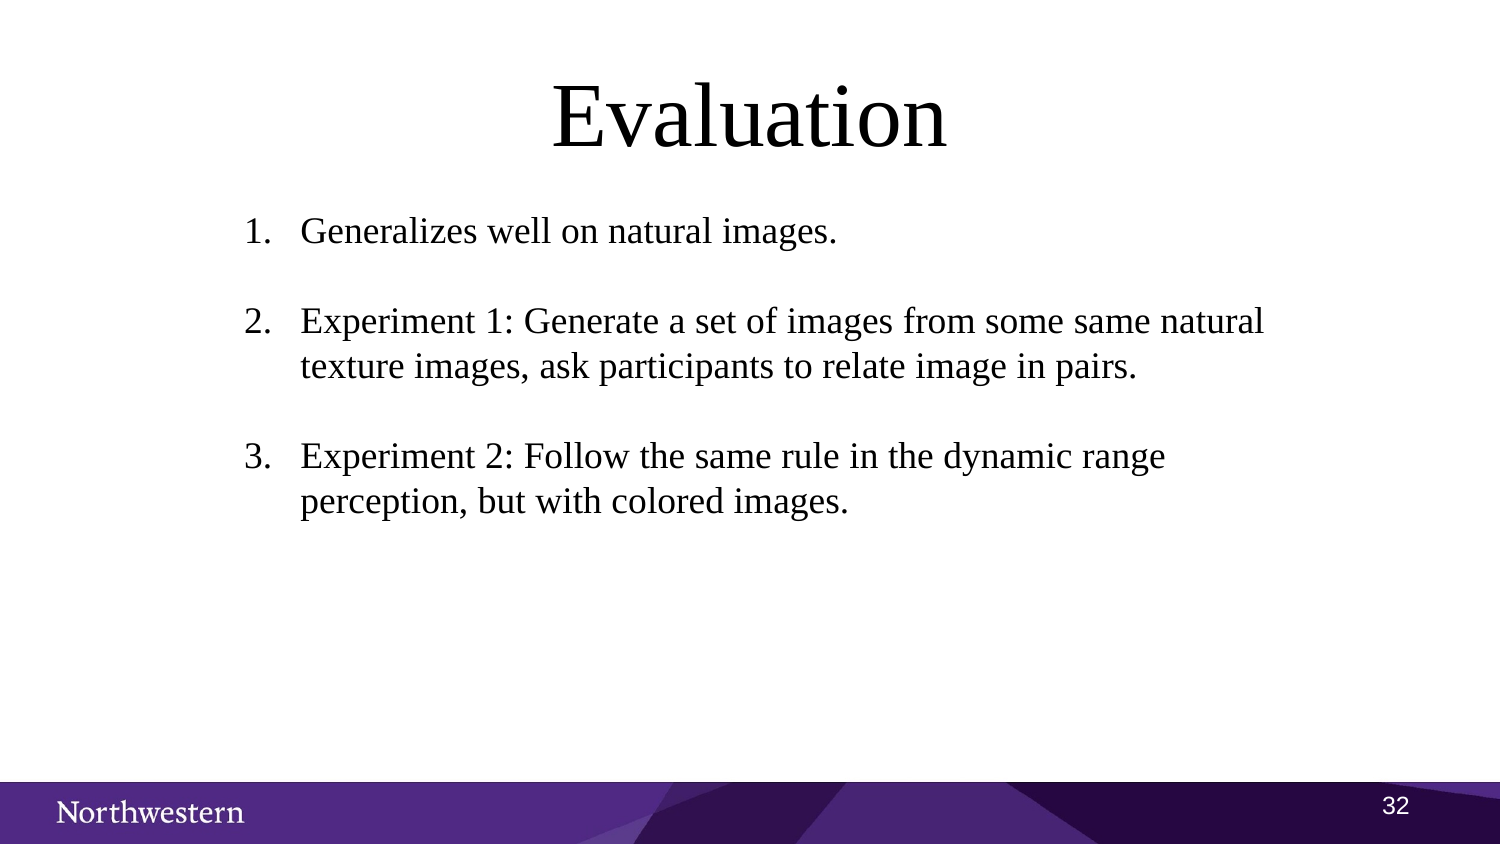

# Evaluation
Generalizes well on natural images.

Experiment 1: Generate a set of images from some same natural texture images, ask participants to relate image in pairs.

Experiment 2: Follow the same rule in the dynamic range perception, but with colored images.
32